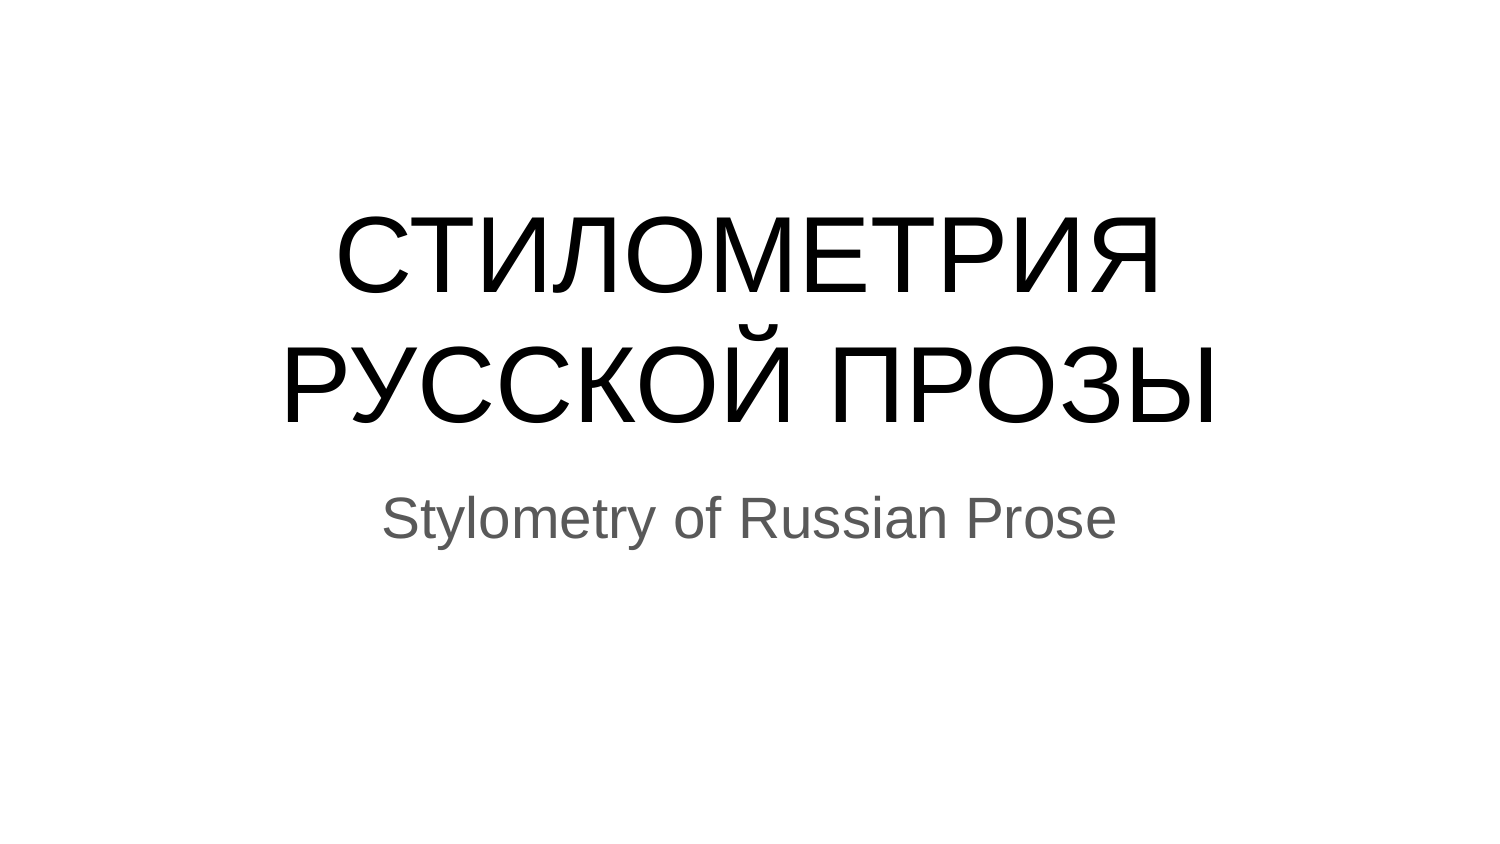

# СТИЛОМЕТРИЯ РУССКОЙ ПРОЗЫ
Stylometry of Russian Prose